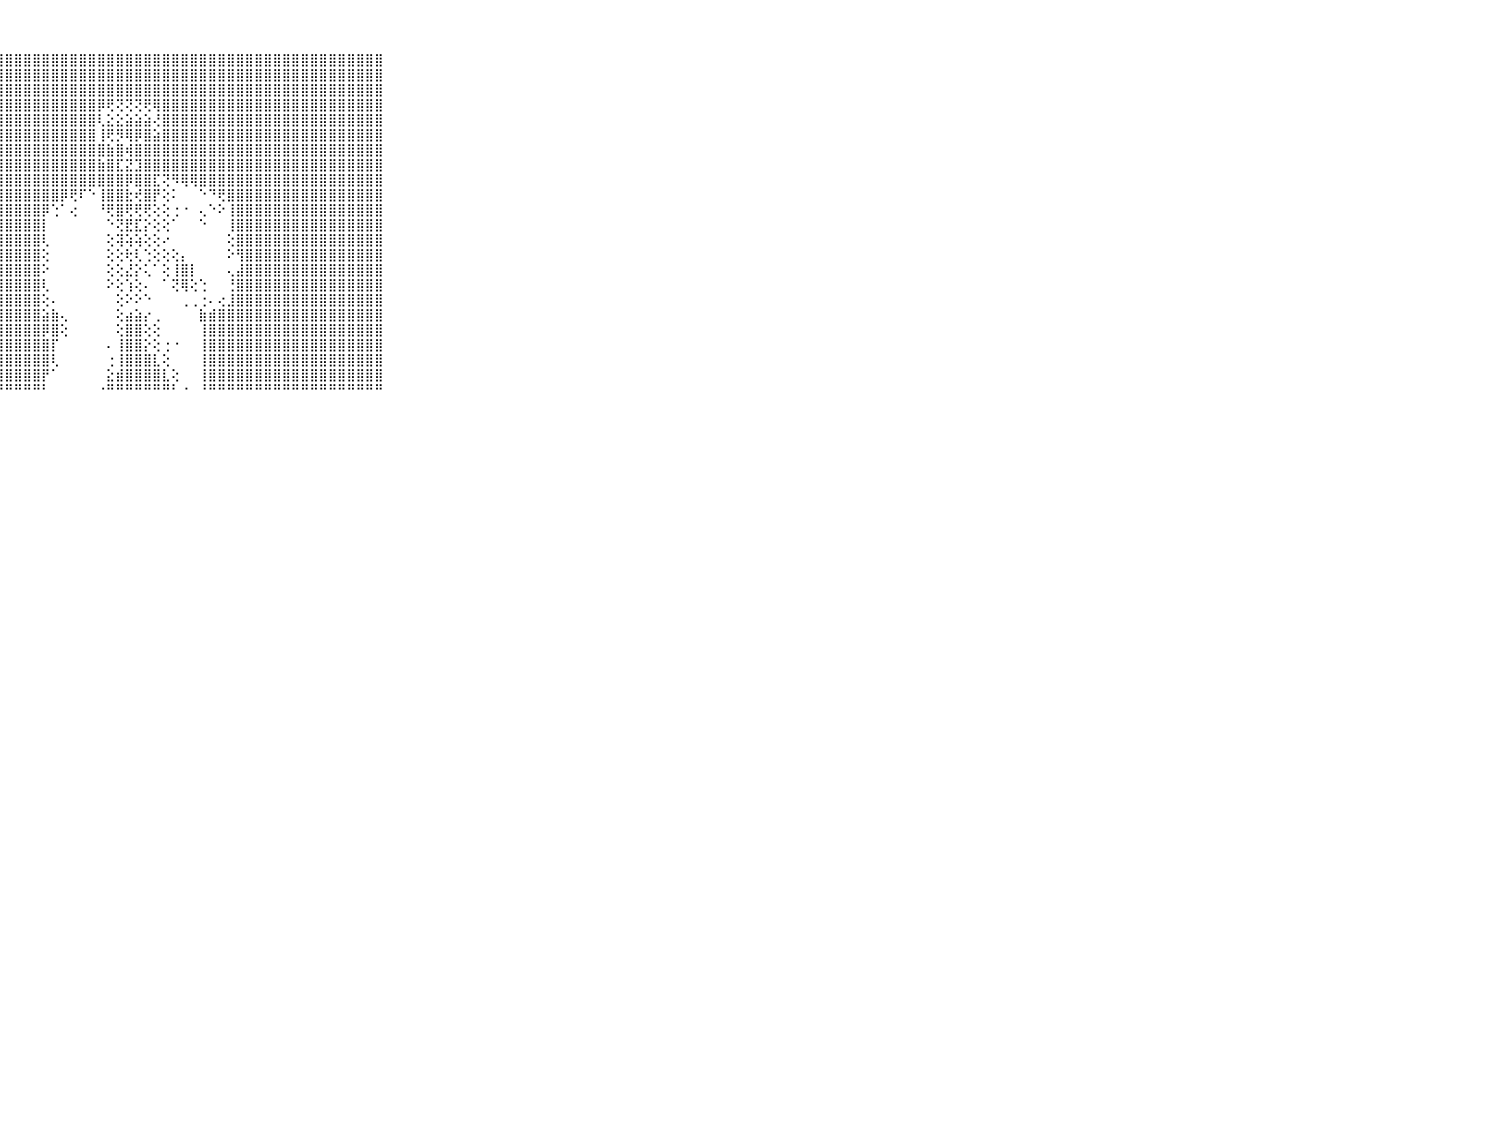

⠀⠀⠀⠀⠀⠀⠀⠀⠀⠀⠀⢻⣿⣿⣿⣿⣿⣿⣿⣿⣿⣿⣿⣿⣿⣿⣿⣿⣿⣿⣿⣿⣿⣿⣿⣿⣿⣿⣿⣿⣿⣿⣿⣿⣿⣿⣿⣿⣿⣿⣿⣿⣿⣿⣿⣿⣿⣿⣿⣿⣿⣿⣿⣿⣿⣿⣿⣿⣿⠀⠀⠀⠀⠀⠀⠀⠀⠀⠀⠀⠀
⠀⠀⠀⠀⠀⠀⠀⠀⠀⠀⠀⣼⣿⣿⣿⣿⣿⣿⣿⣿⣿⣿⣿⣿⣿⣿⣿⣿⣿⣿⣿⣿⣿⣿⣿⣿⣿⣿⣿⣿⣿⣿⣿⣿⣿⣿⣿⣿⣿⣿⣿⣿⣿⣿⣿⣿⣿⣿⣿⣿⣿⣿⣿⣿⣿⣿⣿⣿⣿⠀⠀⠀⠀⠀⠀⠀⠀⠀⠀⠀⠀
⠀⠀⠀⠀⠀⠀⠀⠀⠀⠀⠀⣿⣿⣿⣿⣿⣿⣿⣿⣿⣿⣿⣿⣿⣿⣿⣿⣿⣿⣿⣿⣿⣿⣿⣿⣿⣿⣿⣿⣿⣿⣿⣿⣿⣿⣿⣿⣿⣿⣿⣿⣿⣿⣿⣿⣿⣿⣿⣿⣿⣿⣿⣿⣿⣿⣿⣿⣿⣿⠀⠀⠀⠀⠀⠀⠀⠀⠀⠀⠀⠀
⠀⠀⠀⠀⠀⠀⠀⠀⠀⠀⠀⣿⣿⣿⣿⣿⣿⣿⣿⣿⣿⣿⣿⣿⣿⣿⣿⣿⣿⣿⣿⣿⣿⣿⣿⣿⣿⣿⡿⢟⢝⢝⢝⢟⢿⣿⣿⣿⣿⣿⣿⣿⣿⣿⣿⣿⣿⣿⣿⣿⣿⣿⣿⣿⣿⣿⣿⣿⣿⠀⠀⠀⠀⠀⠀⠀⠀⠀⠀⠀⠀
⠀⠀⠀⠀⠀⠀⠀⠀⠀⠀⠀⣿⣿⣿⣿⣿⣿⣿⣿⣿⣿⣿⣿⣿⣿⣿⣿⣿⣿⣿⣿⣿⣿⣿⣿⣿⣿⣿⢇⣕⣕⣵⣵⣵⢜⣿⣿⣿⣿⣿⣿⣿⣿⣿⣿⣿⣿⣿⣿⣿⣿⣿⣿⣿⣿⣿⣿⣿⣿⠀⠀⠀⠀⠀⠀⠀⠀⠀⠀⠀⠀
⠀⠀⠀⠀⠀⠀⠀⠀⠀⠀⠀⣿⣿⣿⣿⣿⣿⣿⣿⣿⣿⣿⣿⣿⣿⣿⣿⣿⣿⣿⣿⣿⣿⣿⣿⣿⣿⣿⢸⢟⡻⢿⡿⣿⣵⣿⣿⣿⣿⣿⣿⣿⣿⣿⣿⣿⣿⣿⣿⣿⣿⣿⣿⣿⣿⣿⣿⣿⣿⠀⠀⠀⠀⠀⠀⠀⠀⠀⠀⠀⠀
⠀⠀⠀⠀⠀⠀⠀⠀⠀⠀⠀⣿⣿⣿⣿⣿⣿⣿⣿⣿⣿⣿⣿⣿⣿⣿⣿⣿⣿⣿⣿⣿⣿⣿⣿⣿⣿⣿⣿⣷⣿⢾⣿⣿⣿⣿⣿⣿⣿⣿⣿⣿⣿⣿⣿⣿⣿⣿⣿⣿⣿⣿⣿⣿⣿⣿⣿⣿⣿⠀⠀⠀⠀⠀⠀⠀⠀⠀⠀⠀⠀
⠀⠀⠀⠀⠀⠀⠀⠀⠀⠀⠀⣿⣿⣿⣿⣿⣿⣿⣿⣿⣿⣿⣿⣿⣿⣿⣿⣿⣿⣿⣿⣿⣿⣿⣿⣿⣿⣿⣷⣿⣏⣝⣹⣿⣿⣿⣿⣿⣿⣿⣿⣿⣿⣿⣿⣿⣿⣿⣿⣿⣿⣿⣿⣿⣿⣿⣿⣿⣿⠀⠀⠀⠀⠀⠀⠀⠀⠀⠀⠀⠀
⠀⠀⠀⠀⠀⠀⠀⠀⠀⠀⠀⣿⣿⣿⣿⣿⣿⣿⣿⣿⣿⣿⣿⣿⣿⣿⣿⣿⣿⣿⣿⣿⣿⣿⣿⣿⣿⣿⣿⣿⣿⡿⣿⣿⣏⢝⠻⢿⢿⣿⣿⣿⣿⣿⣿⣿⣿⣿⣿⣿⣿⣿⣿⣿⣿⣿⣿⣿⣿⠀⠀⠀⠀⠀⠀⠀⠀⠀⠀⠀⠀
⠀⠀⠀⠀⠀⠀⠀⠀⠀⠀⠀⣿⣿⣿⣿⣿⣿⣿⣿⣿⣿⣿⣿⣿⣿⣿⣿⣿⣿⣿⣿⣿⣿⣿⡿⢟⠏⠑⢸⣿⣿⣗⢞⣿⡟⢕⠅⠀⠀⠑⠙⢟⣿⣿⣿⣿⣿⣿⣿⣿⣿⣿⣿⣿⣿⣿⣿⣿⣿⠀⠀⠀⠀⠀⠀⠀⠀⠀⠀⠀⠀
⠀⠀⠀⠀⠀⠀⠀⠀⠀⠀⠀⣿⣿⣿⣿⣿⣿⣿⣿⣿⣿⣿⣿⣿⣿⣿⣿⣿⣿⣿⣿⣿⡿⢑⠁⢔⠀⠀⠘⢟⣿⢟⢟⢟⢕⢕⢐⠐⠀⢄⠑⠕⢸⣿⣿⣿⣿⣿⣿⣿⣿⣿⣿⣿⣿⣿⣿⣿⣿⠀⠀⠀⠀⠀⠀⠀⠀⠀⠀⠀⠀
⠀⠀⠀⠀⠀⠀⠀⠀⠀⠀⠀⣿⣿⣿⣿⣿⣿⣿⣿⣿⣿⣿⣿⣿⣿⣿⣿⣿⣿⣿⣿⣿⡇⠀⠀⠀⠀⠀⠀⠑⢝⣟⣏⡕⢕⢕⠁⠀⠀⠑⠀⠀⢸⣿⣿⣿⣿⣿⣿⣿⣿⣿⣿⣿⣿⣿⣿⣿⣿⠀⠀⠀⠀⠀⠀⠀⠀⠀⠀⠀⠀
⠀⠀⠀⠀⠀⠀⠀⠀⠀⠀⠀⣿⣿⣿⣿⣿⣿⣿⣿⣿⣿⣿⣿⣿⣿⣿⣿⣿⣿⣿⣿⣿⢇⠀⠀⠀⠀⠀⠀⢕⢽⢵⢵⢕⢕⠔⠀⠀⠀⠀⠀⠀⢕⣿⣿⣿⣿⣿⣿⣿⣿⣿⣿⣿⣿⣿⣿⣿⣿⠀⠀⠀⠀⠀⠀⠀⠀⠀⠀⠀⠀
⠀⠀⠀⠀⠀⠀⠀⠀⠀⠀⠀⣿⣿⣿⣿⣿⣿⣿⣿⣿⣿⣿⣿⣿⣿⣿⣿⣿⣿⣿⣿⣿⢕⠀⠀⠀⠀⠀⠀⢕⢕⢗⢇⢑⢕⢕⢕⡄⠀⠀⠀⠀⠕⢻⣿⣿⣿⣿⣿⣿⣿⣿⣿⣿⣿⣿⣿⣿⣿⠀⠀⠀⠀⠀⠀⠀⠀⠀⠀⠀⠀
⠀⠀⠀⠀⠀⠀⠀⠀⠀⠀⠀⣿⣿⣿⣿⣿⣿⣿⣿⣿⣿⣿⣿⣿⣿⣿⣿⣿⣿⣿⣿⣿⠕⠀⠀⠀⠀⠀⠀⢕⢕⣜⡕⢅⠁⢕⢸⣿⡇⠀⠀⠀⢄⣼⣿⣿⣿⣿⣿⣿⣿⣿⣿⣿⣿⣿⣿⣿⣿⠀⠀⠀⠀⠀⠀⠀⠀⠀⠀⠀⠀
⠀⠀⠀⠀⠀⠀⠀⠀⠀⠀⠀⣿⣿⣿⣿⣿⣿⣿⣿⣿⣿⣿⣿⣿⣿⣿⣿⣿⣿⣿⣿⣿⢇⠀⠀⠀⠀⠀⠀⠕⢕⢱⢕⠄⠀⠁⢝⢿⢕⢑⠀⠀⢘⣿⣿⣿⣿⣿⣿⣿⣿⣿⣿⣿⣿⣿⣿⣿⣿⠀⠀⠀⠀⠀⠀⠀⠀⠀⠀⠀⠀
⠀⠀⠀⠀⠀⠀⠀⠀⠀⠀⠀⣿⣿⣿⣿⣿⣿⣿⣿⣿⣿⣿⣿⣿⣿⣿⣿⣿⣿⣿⣿⣿⢕⠄⠀⠀⠀⠀⠀⠀⢕⠕⠕⠑⠀⠀⠀⢀⢀⢐⠄⢔⣸⣿⣿⣿⣿⣿⣿⣿⣿⣿⣿⣿⣿⣿⣿⣿⣿⠀⠀⠀⠀⠀⠀⠀⠀⠀⠀⠀⠀
⠀⠀⠀⠀⠀⠀⠀⠀⠀⠀⠀⣿⣿⣿⣿⣿⣿⣿⣿⣿⣿⣿⣿⣿⣿⣿⣿⣿⣿⣿⣿⣿⣵⣷⢄⠀⠀⠀⠀⠀⢕⣴⣵⡔⢀⠀⠀⠀⠀⣷⣾⣿⣿⣿⣿⣿⣿⣿⣿⣿⣿⣿⣿⣿⣿⣿⣿⣿⣿⠀⠀⠀⠀⠀⠀⠀⠀⠀⠀⠀⠀
⠀⠀⠀⠀⠀⠀⠀⠀⠀⠀⠀⣿⣿⣿⣿⣿⣿⣿⣿⣿⣿⣿⣿⣿⣿⣿⣿⣿⣿⣿⣿⣿⡿⣿⢕⠀⠀⠀⠀⠀⢕⣿⣿⢕⢕⠀⠀⠀⠀⢸⣿⣿⣿⣿⣿⣿⣿⣿⣿⣿⣿⣿⣿⣿⣿⣿⣿⣿⣿⠀⠀⠀⠀⠀⠀⠀⠀⠀⠀⠀⠀
⠀⠀⠀⠀⠀⠀⠀⠀⠀⠀⠀⣿⣿⣿⣿⣿⣿⣿⣿⣿⣿⣿⣿⣿⣿⣿⣿⣿⣿⣿⣿⣿⣿⡏⠀⠀⠀⠀⠀⠄⢸⣿⣿⡕⢕⢐⠐⠀⠀⢸⣿⣿⣿⣿⣿⣿⣿⣿⣿⣿⣿⣿⣿⣿⣿⣿⣿⣿⣿⠀⠀⠀⠀⠀⠀⠀⠀⠀⠀⠀⠀
⠀⠀⠀⠀⠀⠀⠀⠀⠀⠀⠀⣿⣿⣿⣿⣿⣿⣿⣿⣿⣿⣿⣿⣿⣿⣿⣿⣿⣿⣿⣿⣿⣿⢇⠀⠀⠀⠀⠀⢐⢸⣿⣿⣿⣇⢕⠀⠀⠀⢸⣿⣿⣿⣿⣿⣿⣿⣿⣿⣿⣿⣿⣿⣿⣿⣿⣿⣿⣿⠀⠀⠀⠀⠀⠀⠀⠀⠀⠀⠀⠀
⠀⠀⠀⠀⠀⠀⠀⠀⠀⠀⠀⣿⣿⣿⣿⣿⣿⣿⣿⣿⣿⣿⣿⣿⣿⣿⣿⣿⣿⣿⣿⣿⡟⠁⠀⠀⠀⠀⠀⣕⣾⣿⣿⣿⣿⣇⢕⠀⠀⢸⣿⣿⣿⣿⣿⣿⣿⣿⣿⣿⣿⣿⣿⣿⣿⣿⣿⣿⣿⠀⠀⠀⠀⠀⠀⠀⠀⠀⠀⠀⠀
⠀⠀⠀⠀⠀⠀⠀⠀⠀⠀⠀⠛⠛⠛⠛⠛⠛⠛⠛⠛⠛⠛⠛⠛⠛⠛⠛⠛⠛⠛⠛⠛⠃⠀⠀⠀⠀⠀⠐⠛⠛⠛⠛⠛⠛⠛⠃⠐⠀⠘⠛⠛⠛⠛⠛⠛⠛⠛⠛⠛⠛⠛⠛⠛⠛⠛⠛⠛⠛⠀⠀⠀⠀⠀⠀⠀⠀⠀⠀⠀⠀